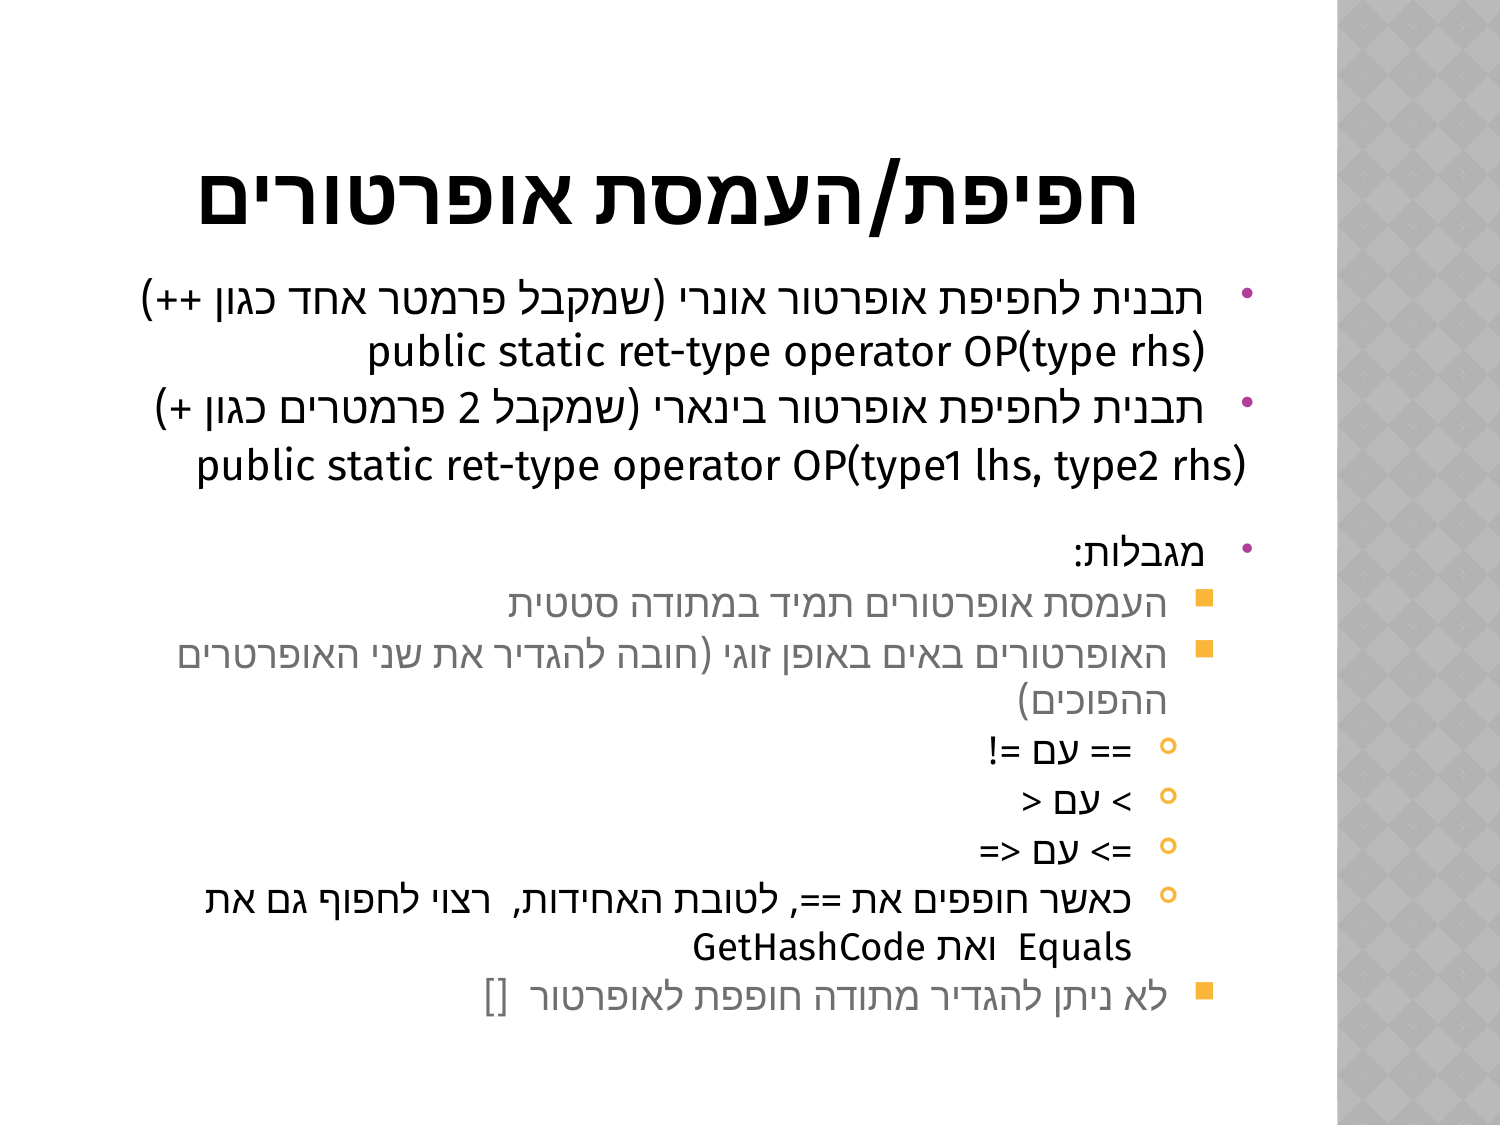

# חפיפת/העמסת אופרטורים
תבנית לחפיפת אופרטור אונרי (שמקבל פרמטר אחד כגון ++) public static ret-type operator OP(type rhs)
תבנית לחפיפת אופרטור בינארי (שמקבל 2 פרמטרים כגון +)
public static ret-type operator OP(type1 lhs, type2 rhs)

מגבלות:
העמסת אופרטורים תמיד במתודה סטטית
האופרטורים באים באופן זוגי (חובה להגדיר את שני האופרטרים  ההפוכים)
== עם =!
> עם <
=> עם <=
כאשר חופפים את ==, לטובת האחידות,  רצוי לחפוף גם את Equals  ואת GetHashCode
לא ניתן להגדיר מתודה חופפת לאופרטור  []